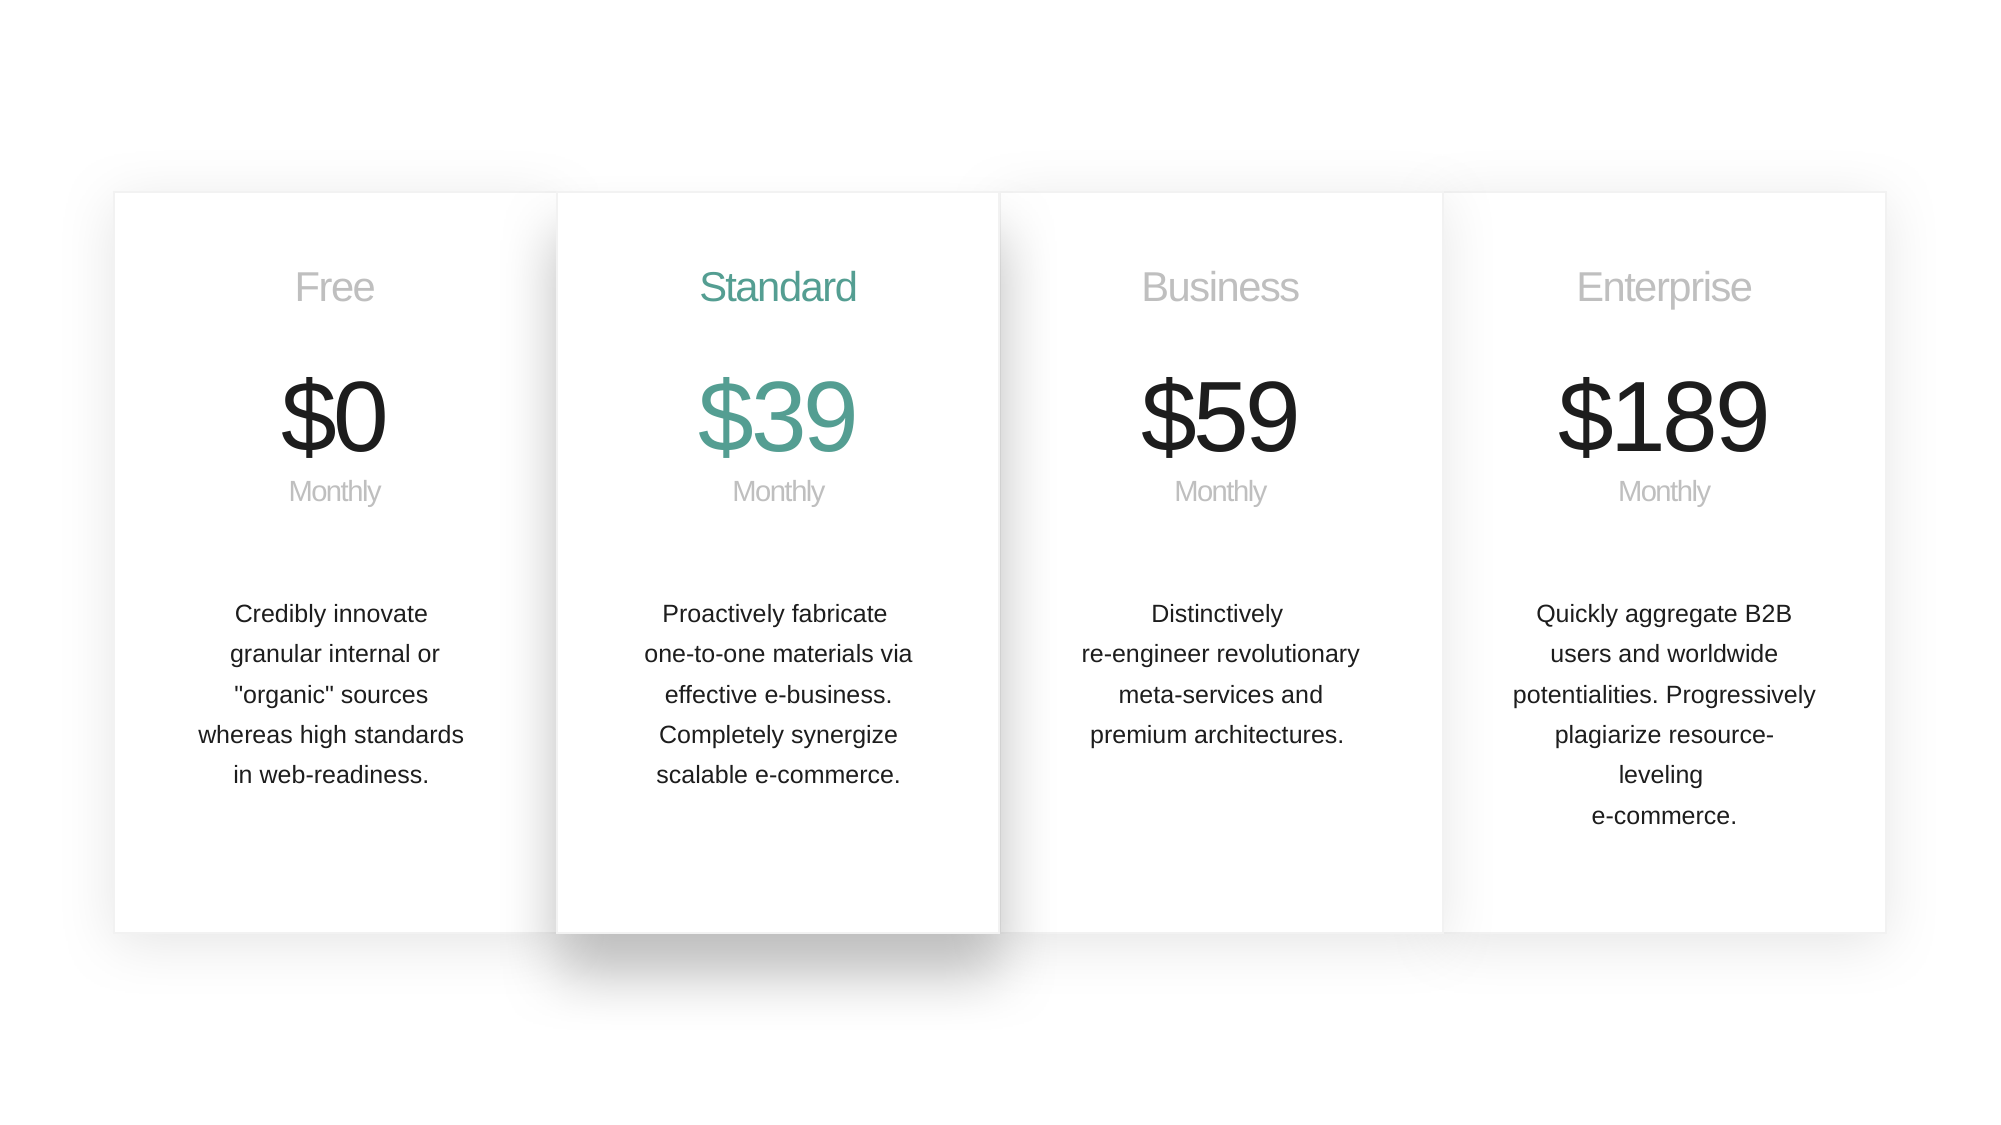

Free
Standard
Business
Enterprise
$0
$39
$59
$189
Monthly
Monthly
Monthly
Monthly
Credibly innovate
granular internal or "organic" sources
whereas high standards
in web-readiness.
Proactively fabricate
one-to-one materials via effective e-business. Completely synergize scalable e-commerce.
Distinctively
re-engineer revolutionary meta-services and premium architectures.
Quickly aggregate B2B users and worldwide potentialities. Progressively plagiarize resource-leveling
e-commerce.